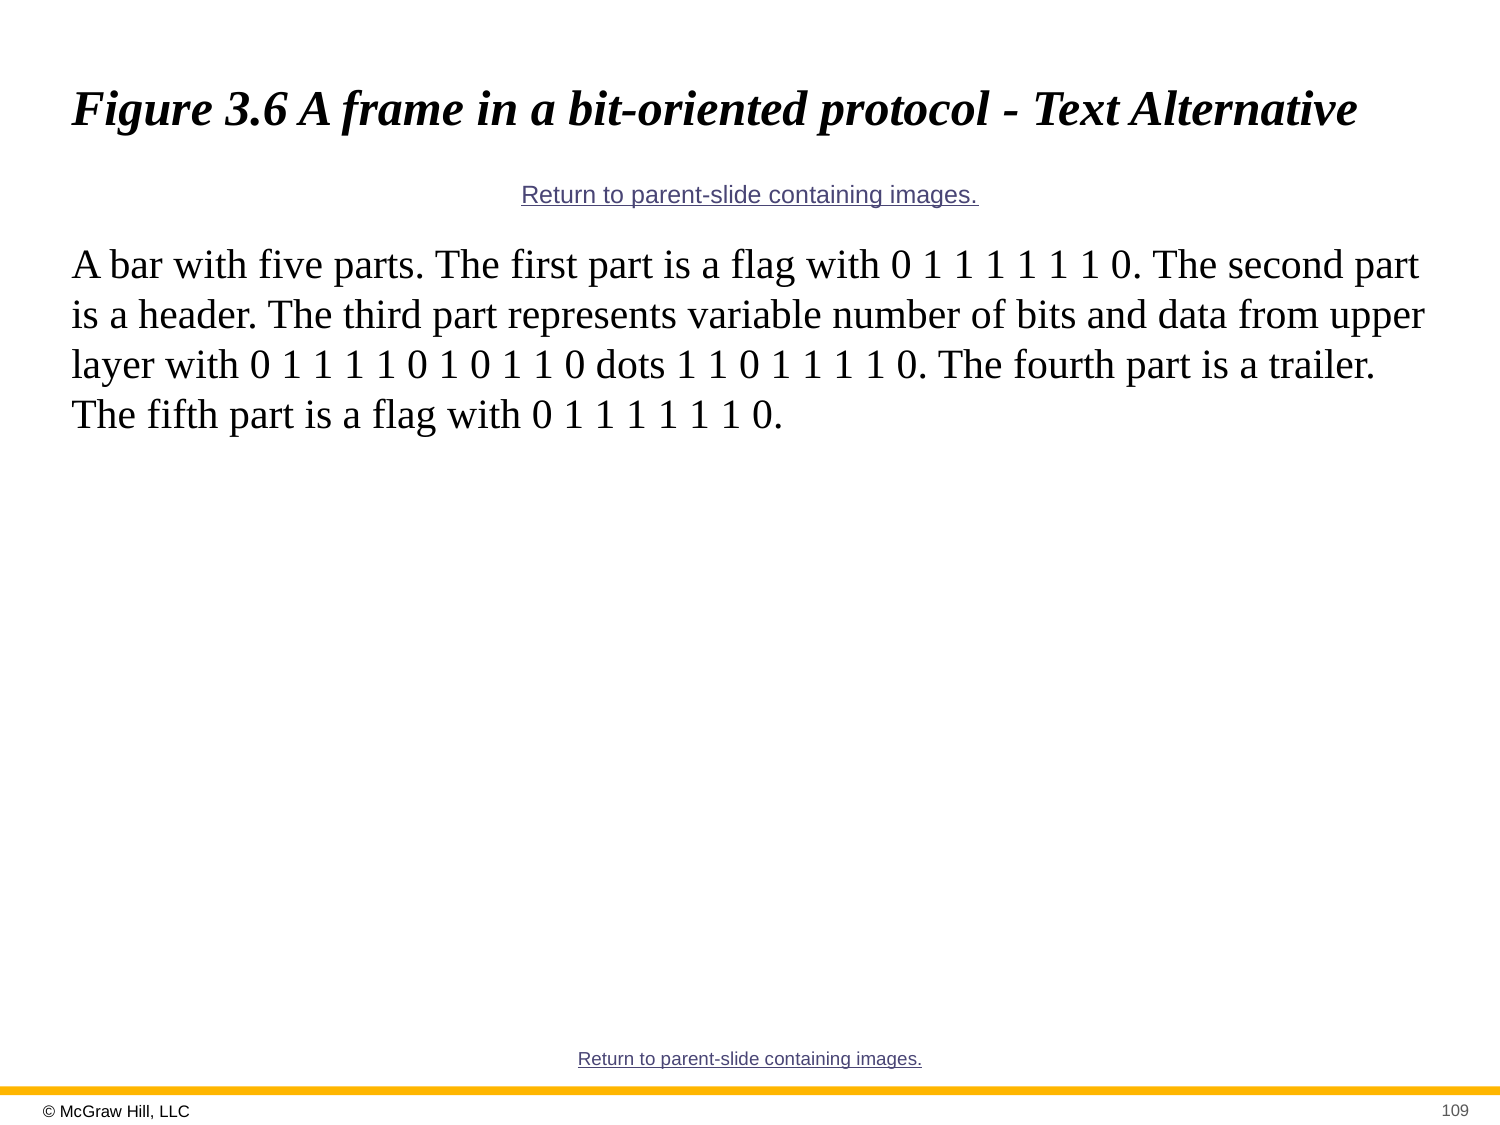

# Figure 3.6 A frame in a bit-oriented protocol - Text Alternative
Return to parent-slide containing images.
A bar with five parts. The first part is a flag with 0 1 1 1 1 1 1 0. The second part is a header. The third part represents variable number of bits and data from upper layer with 0 1 1 1 1 0 1 0 1 1 0 dots 1 1 0 1 1 1 1 0. The fourth part is a trailer. The fifth part is a flag with 0 1 1 1 1 1 1 0.
Return to parent-slide containing images.
109